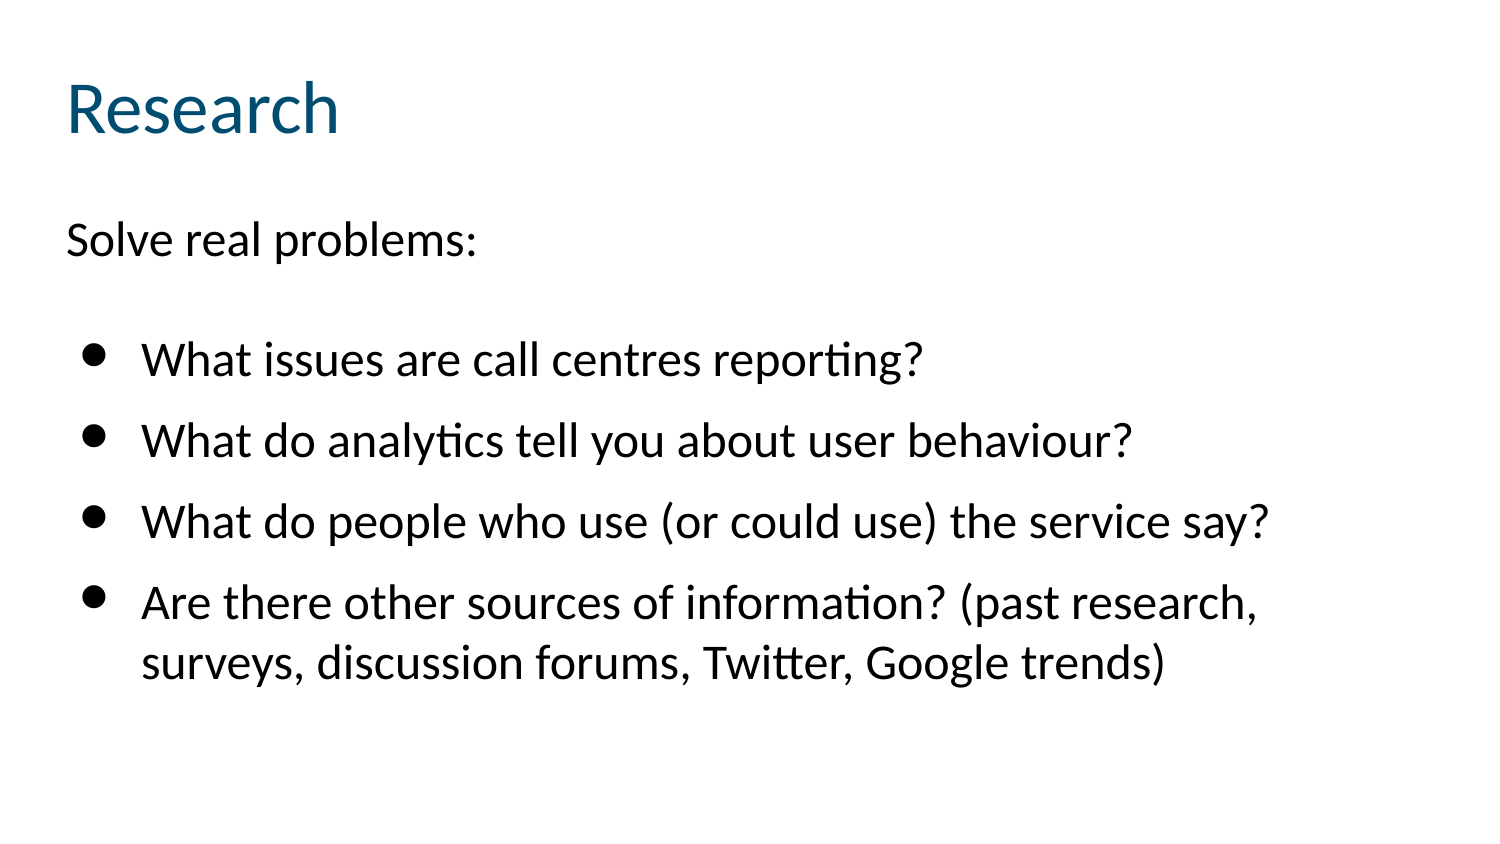

# Research
Solve real problems:

What issues are call centres reporting?
What do analytics tell you about user behaviour?
What do people who use (or could use) the service say?
Are there other sources of information? (past research, surveys, discussion forums, Twitter, Google trends)